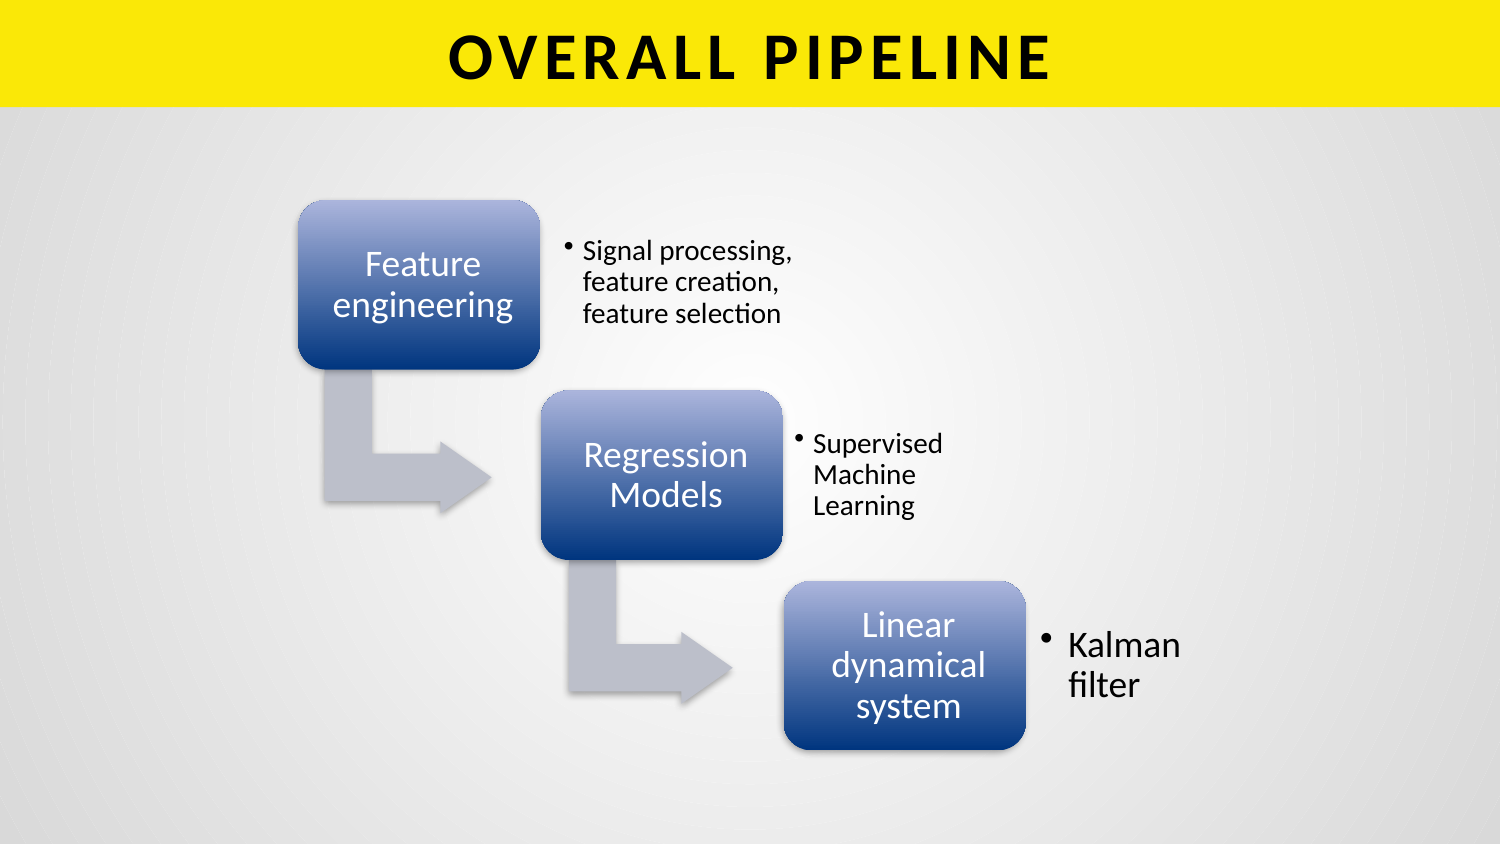

# OVERALL PIPELINE
Feature engineering
Signal processing,
feature creation,
feature selection
Regression
Models
Supervised Machine Learning
Linear dynamical system
Kalman filter